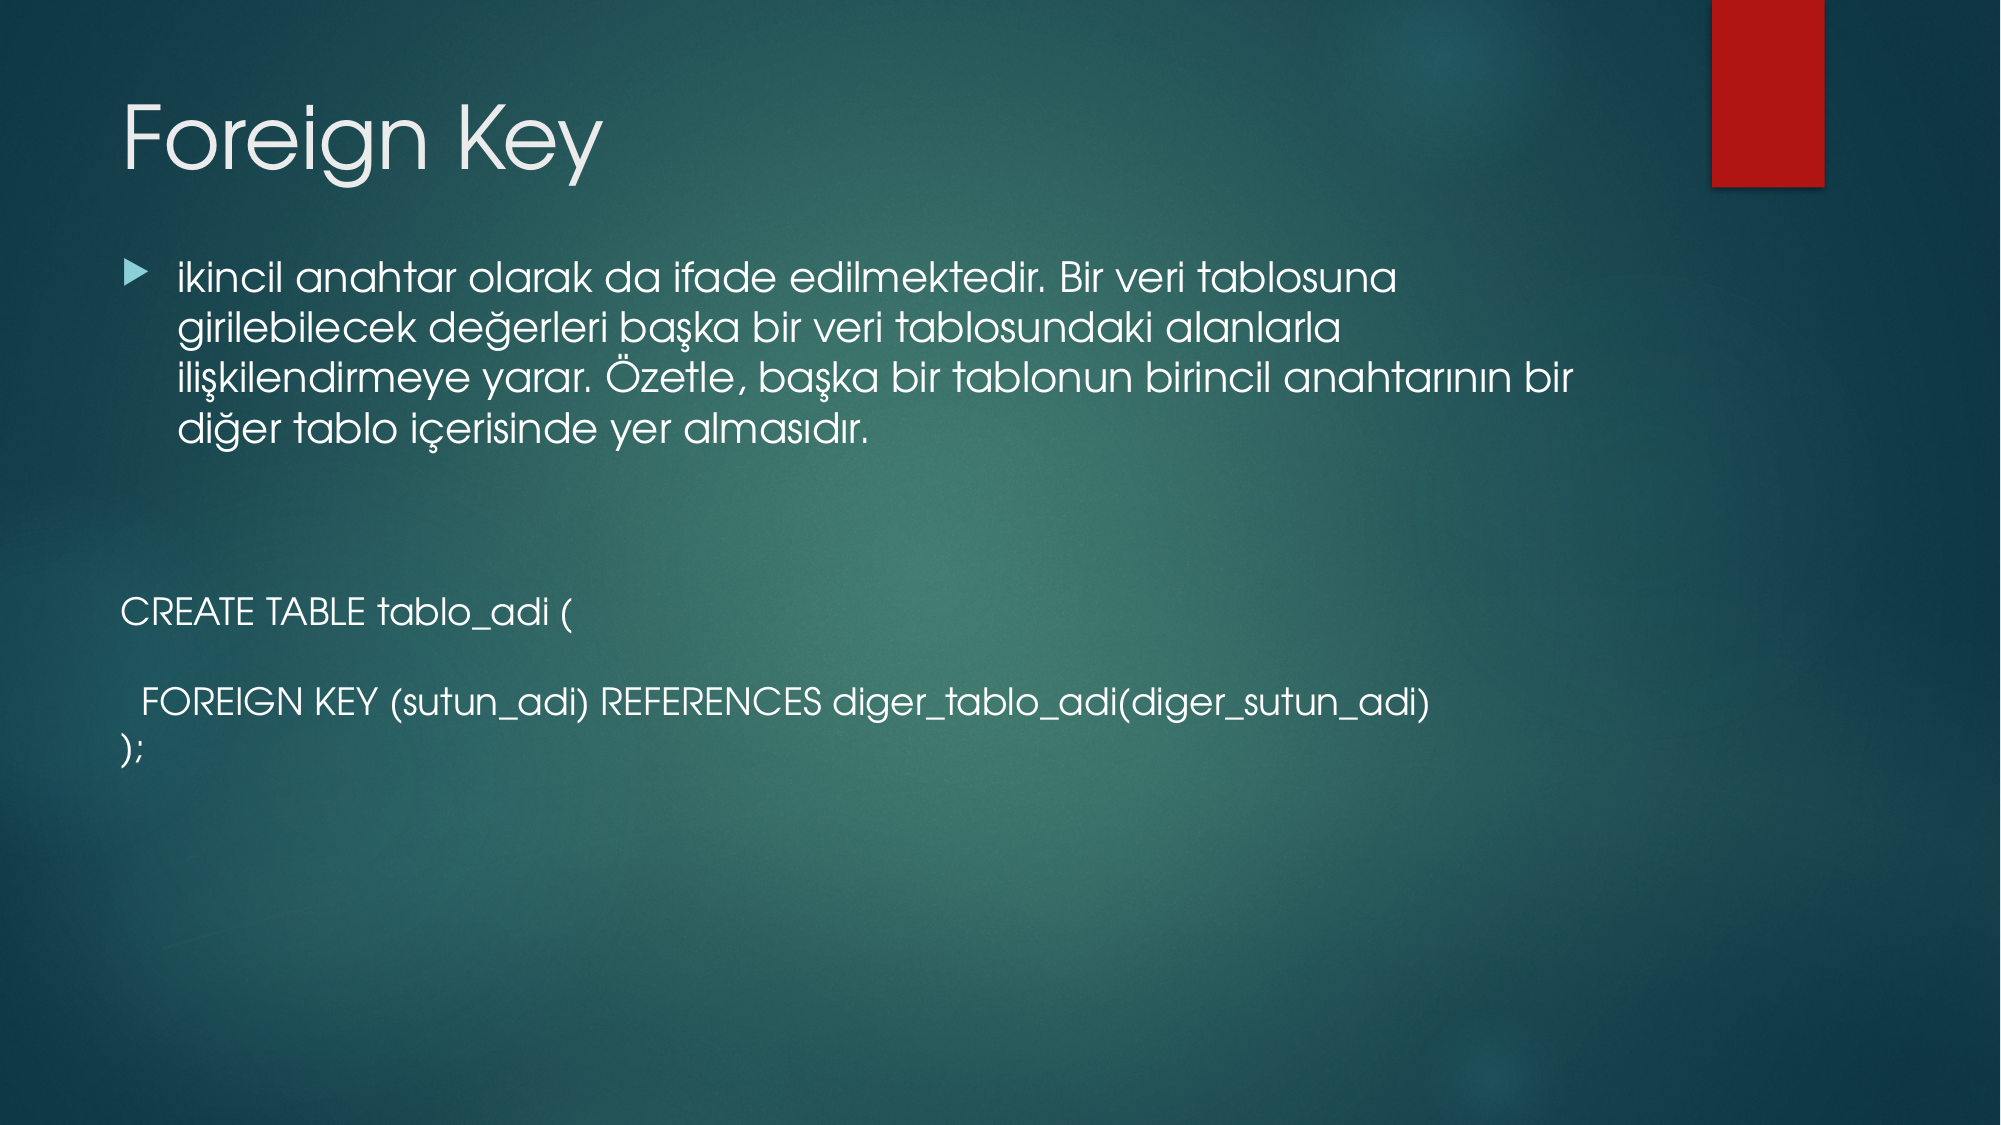

# Foreign Key
ikincil anahtar olarak da ifade edilmektedir. Bir veri tablosuna girilebilecek değerleri başka bir veri tablosundaki alanlarla ilişkilendirmeye yarar. Özetle, başka bir tablonun birincil anahtarının bir diğer tablo içerisinde yer almasıdır.
CREATE TABLE tablo_adi (

  FOREIGN KEY (sutun_adi) REFERENCES diger_tablo_adi(diger_sutun_adi)
);